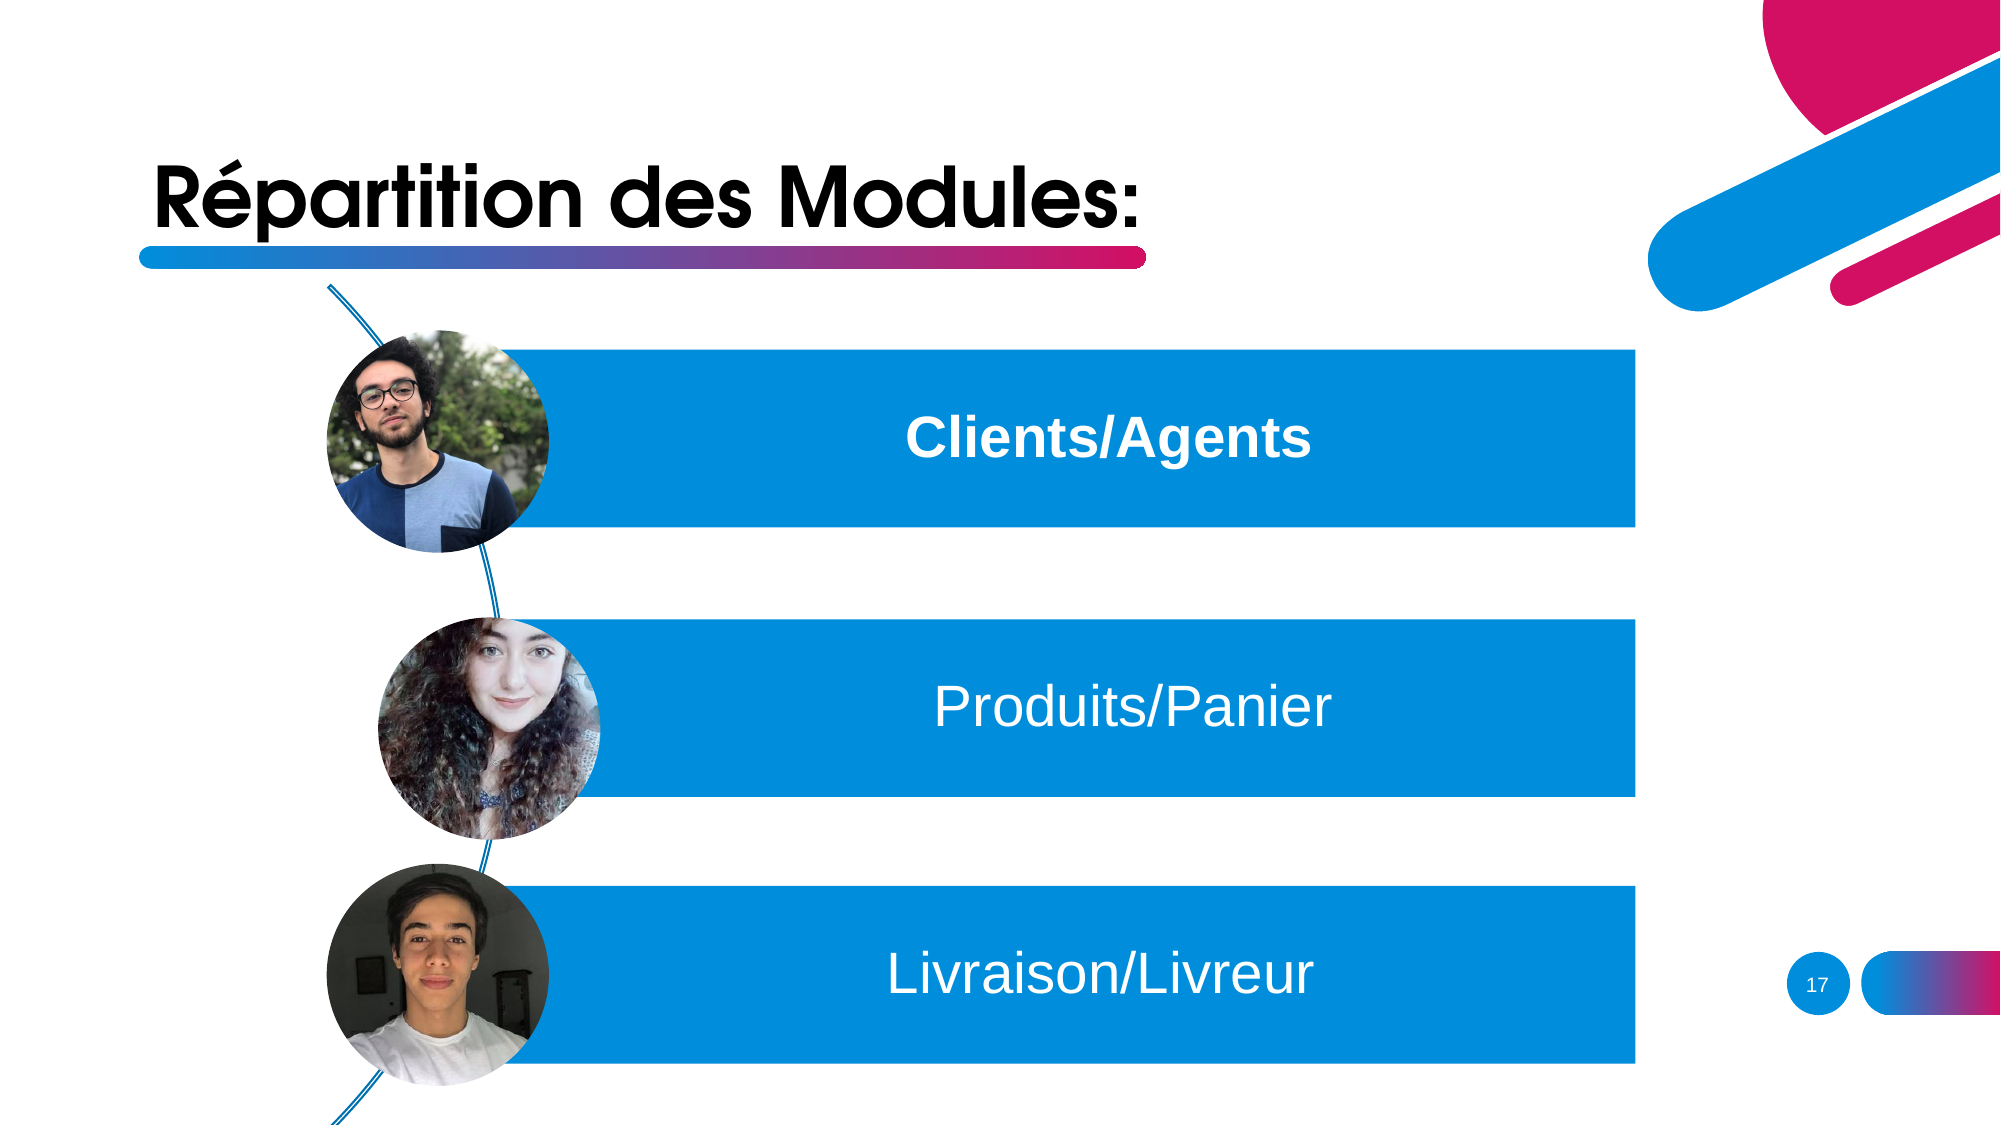

# Répartition des Modules:
 Clients/Agents
Produits/Panier
Livraison/Livreur
17